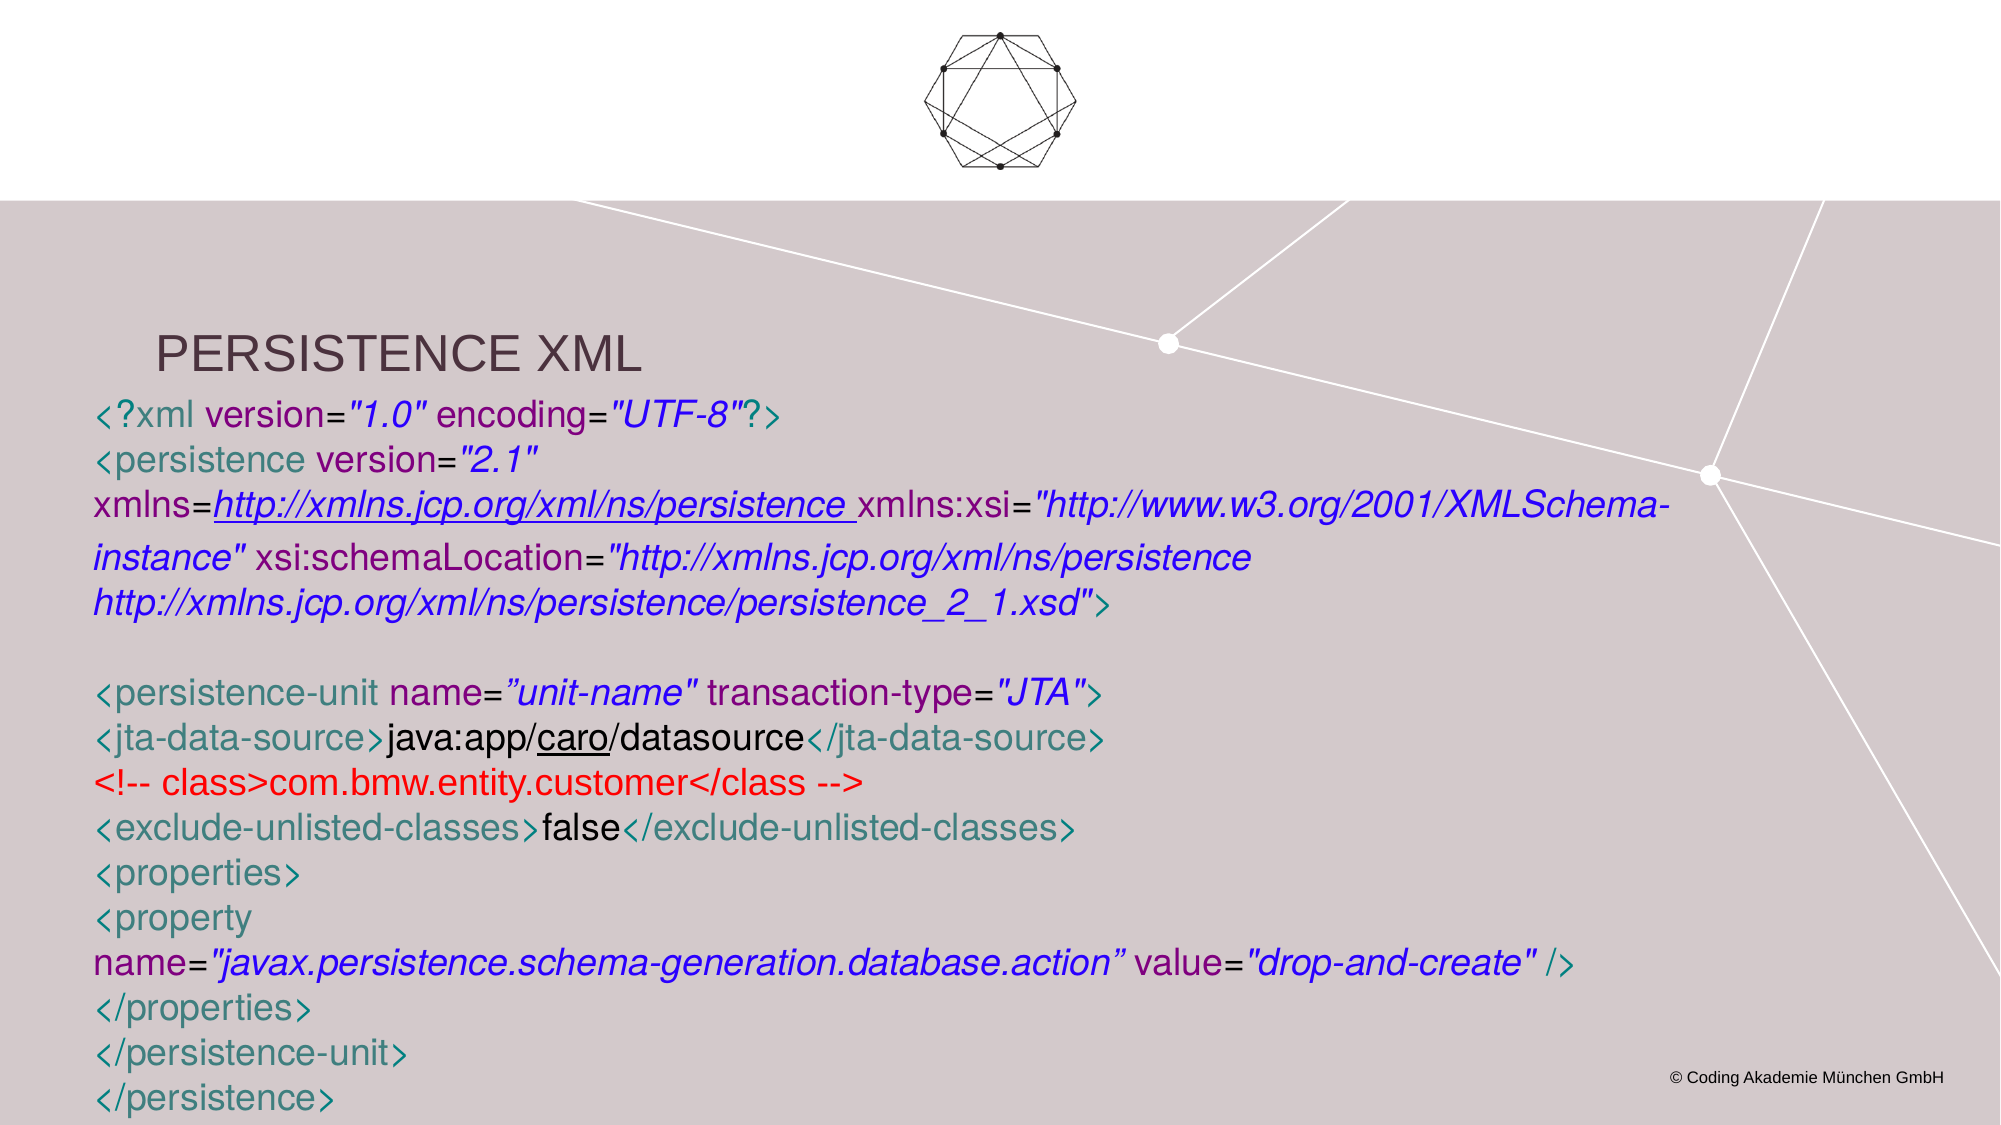

# Persistence xml
<?xml version="1.0" encoding="UTF-8"?>
<persistence version="2.1"
xmlns=http://xmlns.jcp.org/xml/ns/persistence xmlns:xsi="http://www.w3.org/2001/XMLSchema-instance" xsi:schemaLocation="http://xmlns.jcp.org/xml/ns/persistence http://xmlns.jcp.org/xml/ns/persistence/persistence_2_1.xsd">

<persistence-unit name=”unit-name" transaction-type="JTA">
<jta-data-source>java:app/caro/datasource</jta-data-source>
<!-- class>com.bmw.entity.customer</class -->
<exclude-unlisted-classes>false</exclude-unlisted-classes>
<properties>
<property
name="javax.persistence.schema-generation.database.action” value="drop-and-create" />
</properties>
</persistence-unit>
</persistence>
© Coding Akademie München GmbH